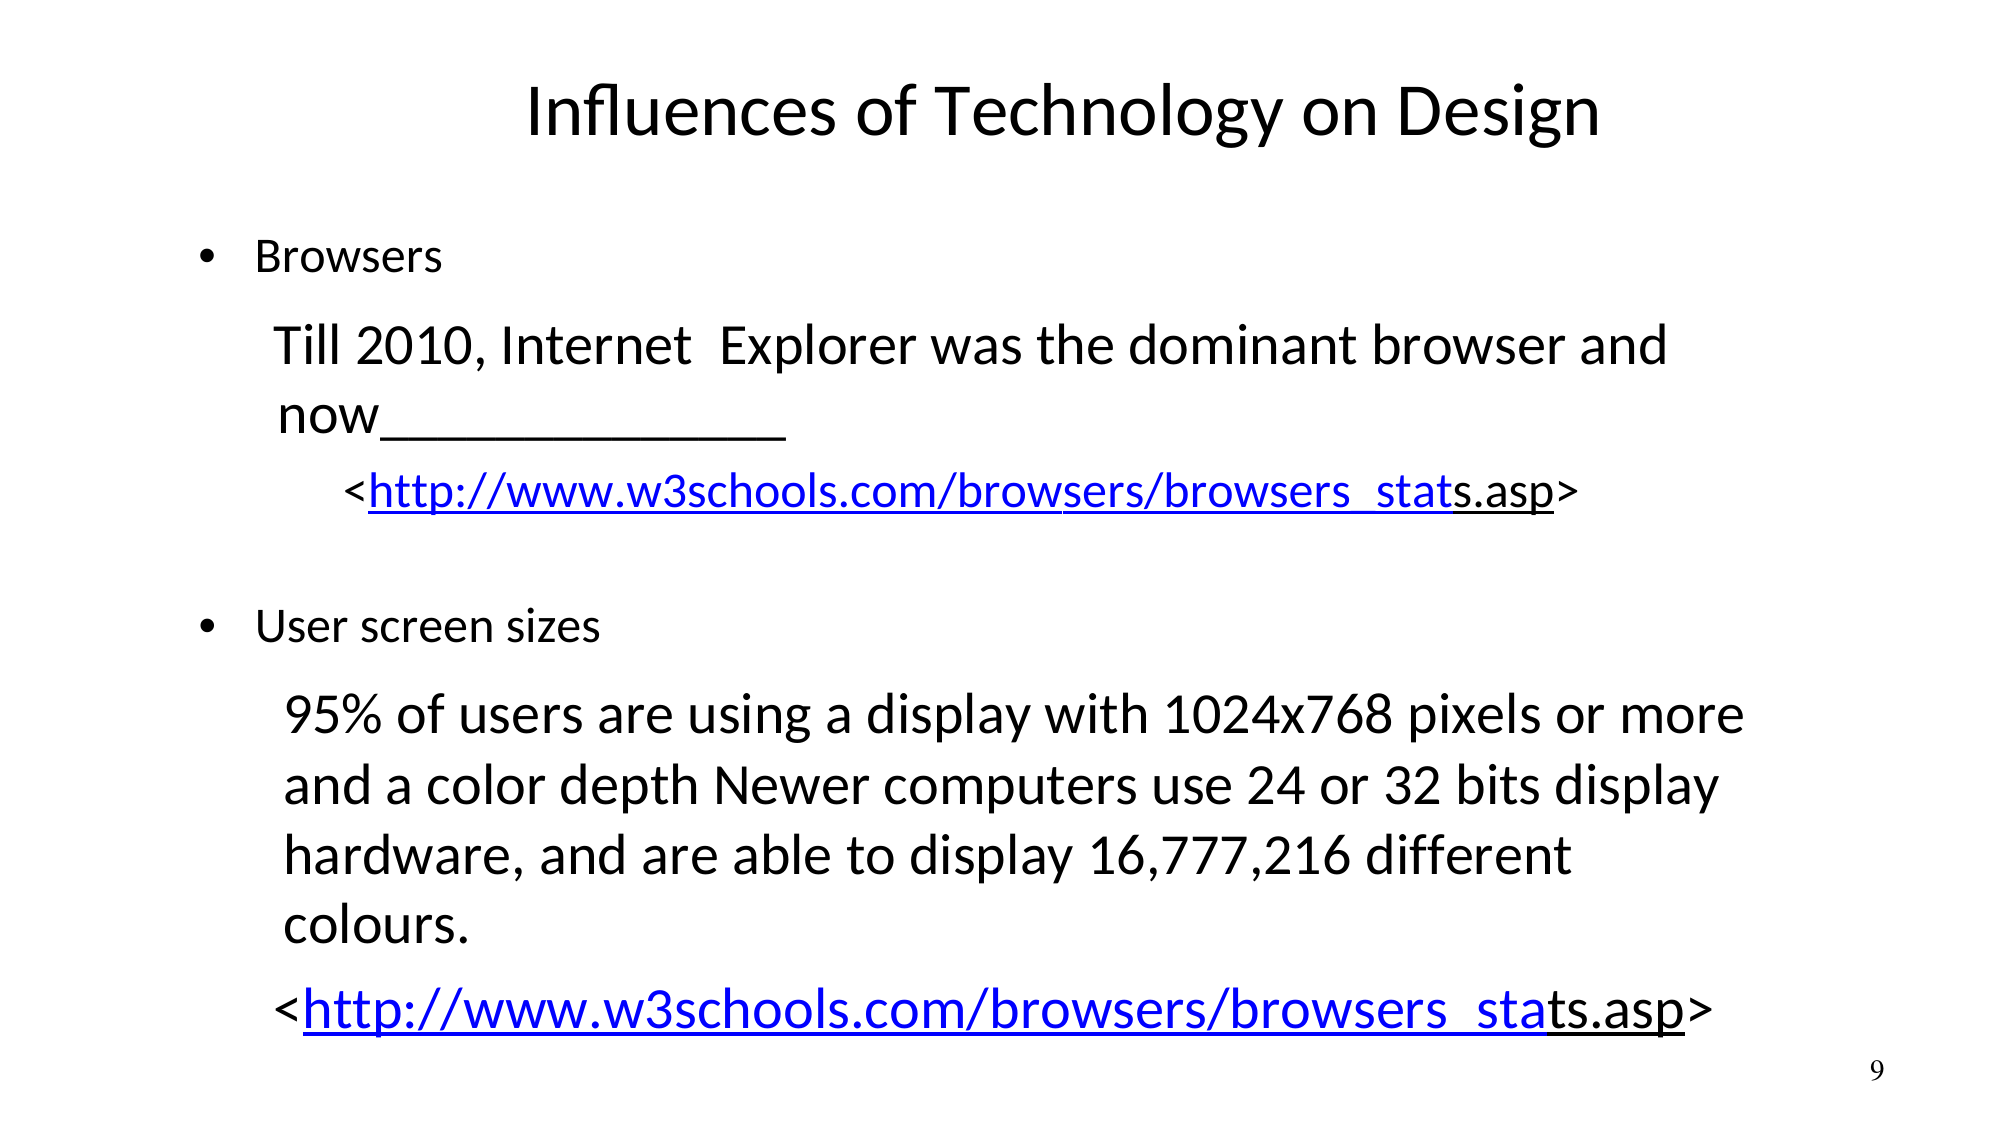

Influences of Technology on Design
•Browsers
Till 2010, Internet  Explorer was the dominant browser and
now______________
<http://www.w3schools.com/browsers/browsers_stats.asp>

•User screen sizes
 95% of users are using a display with 1024x768 pixels or more
and a color depth Newer computers use 24 or 32 bits display
hardware, and are able to display 16,777,216 different
colours.
<http://www.w3schools.com/browsers/browsers_stats.asp>
9